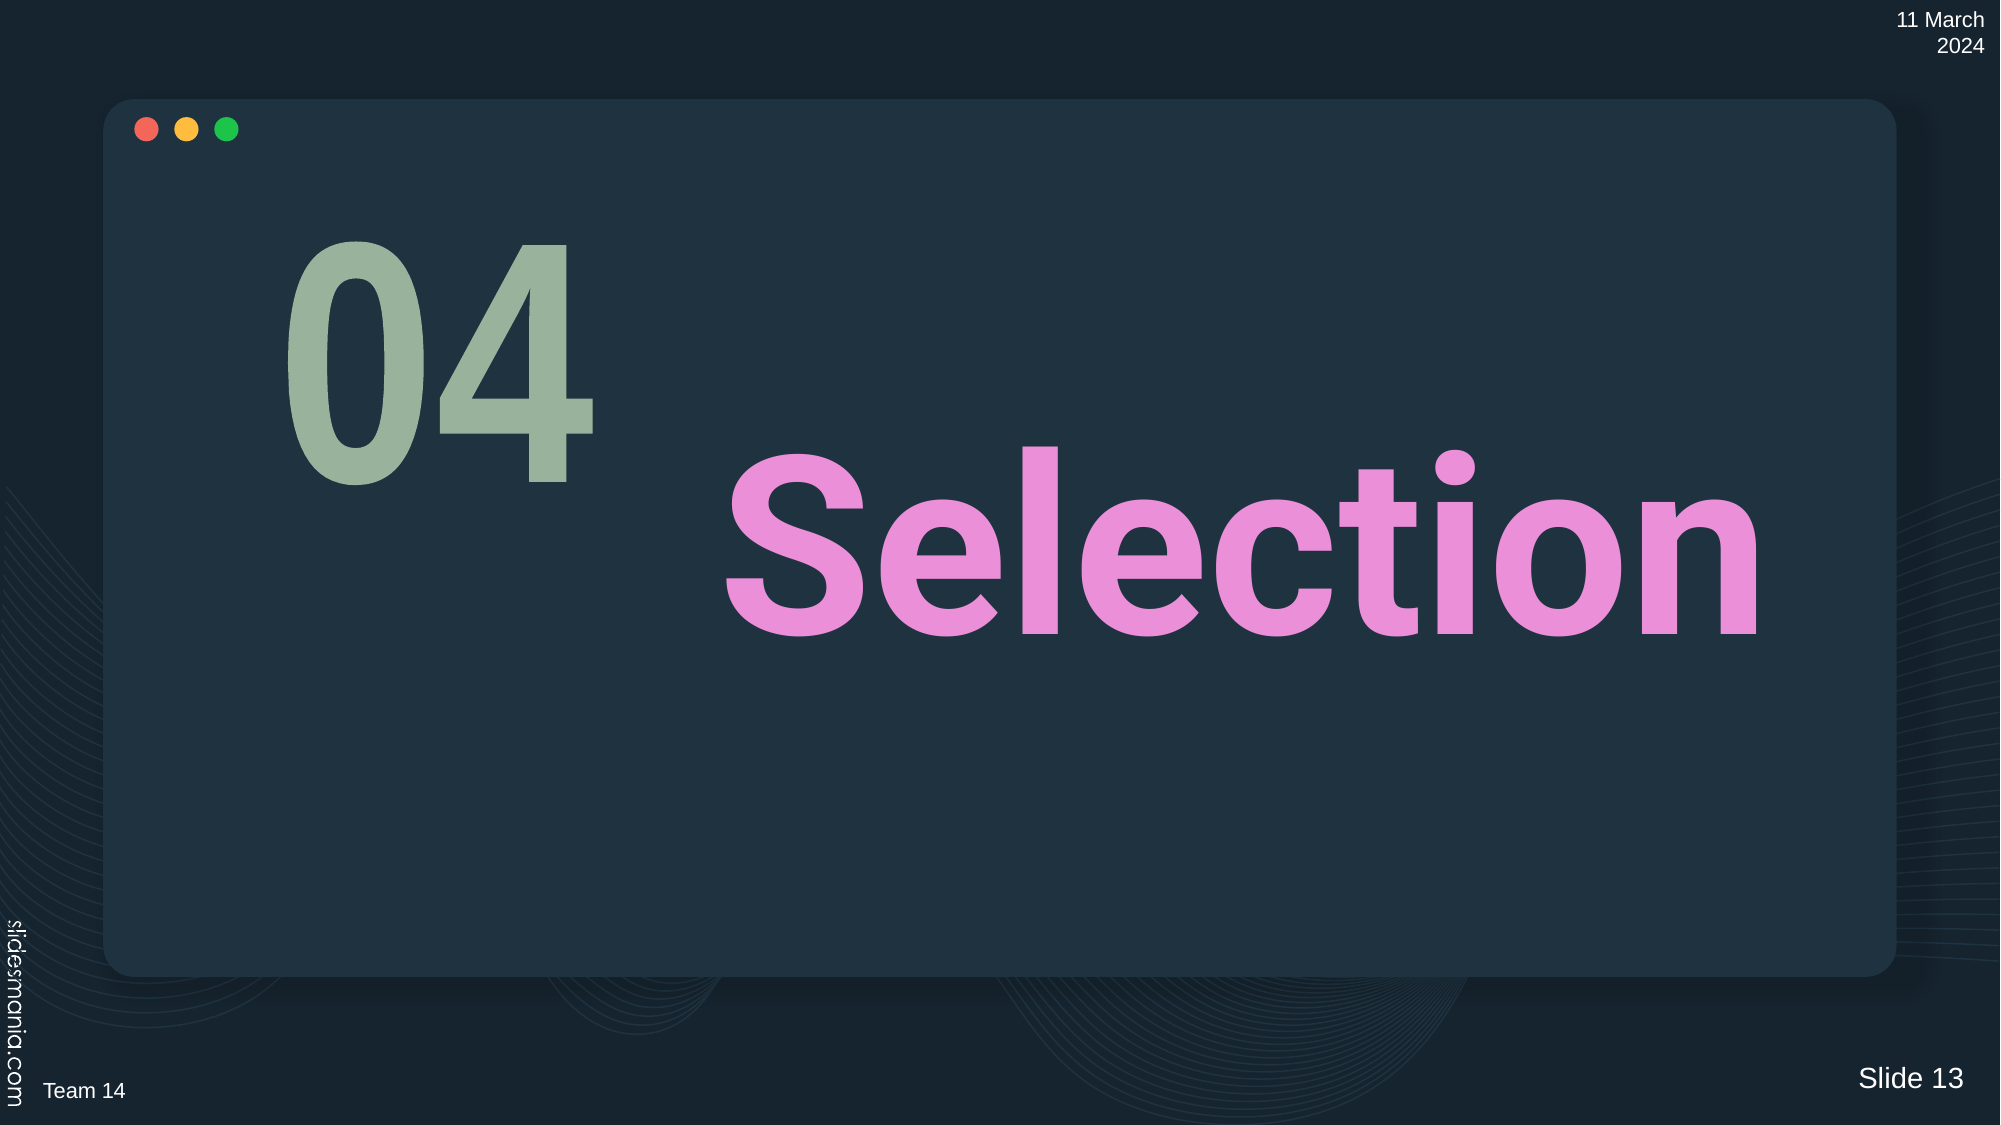

11 March 2024
# Selection
04
Slide 13
Team 14